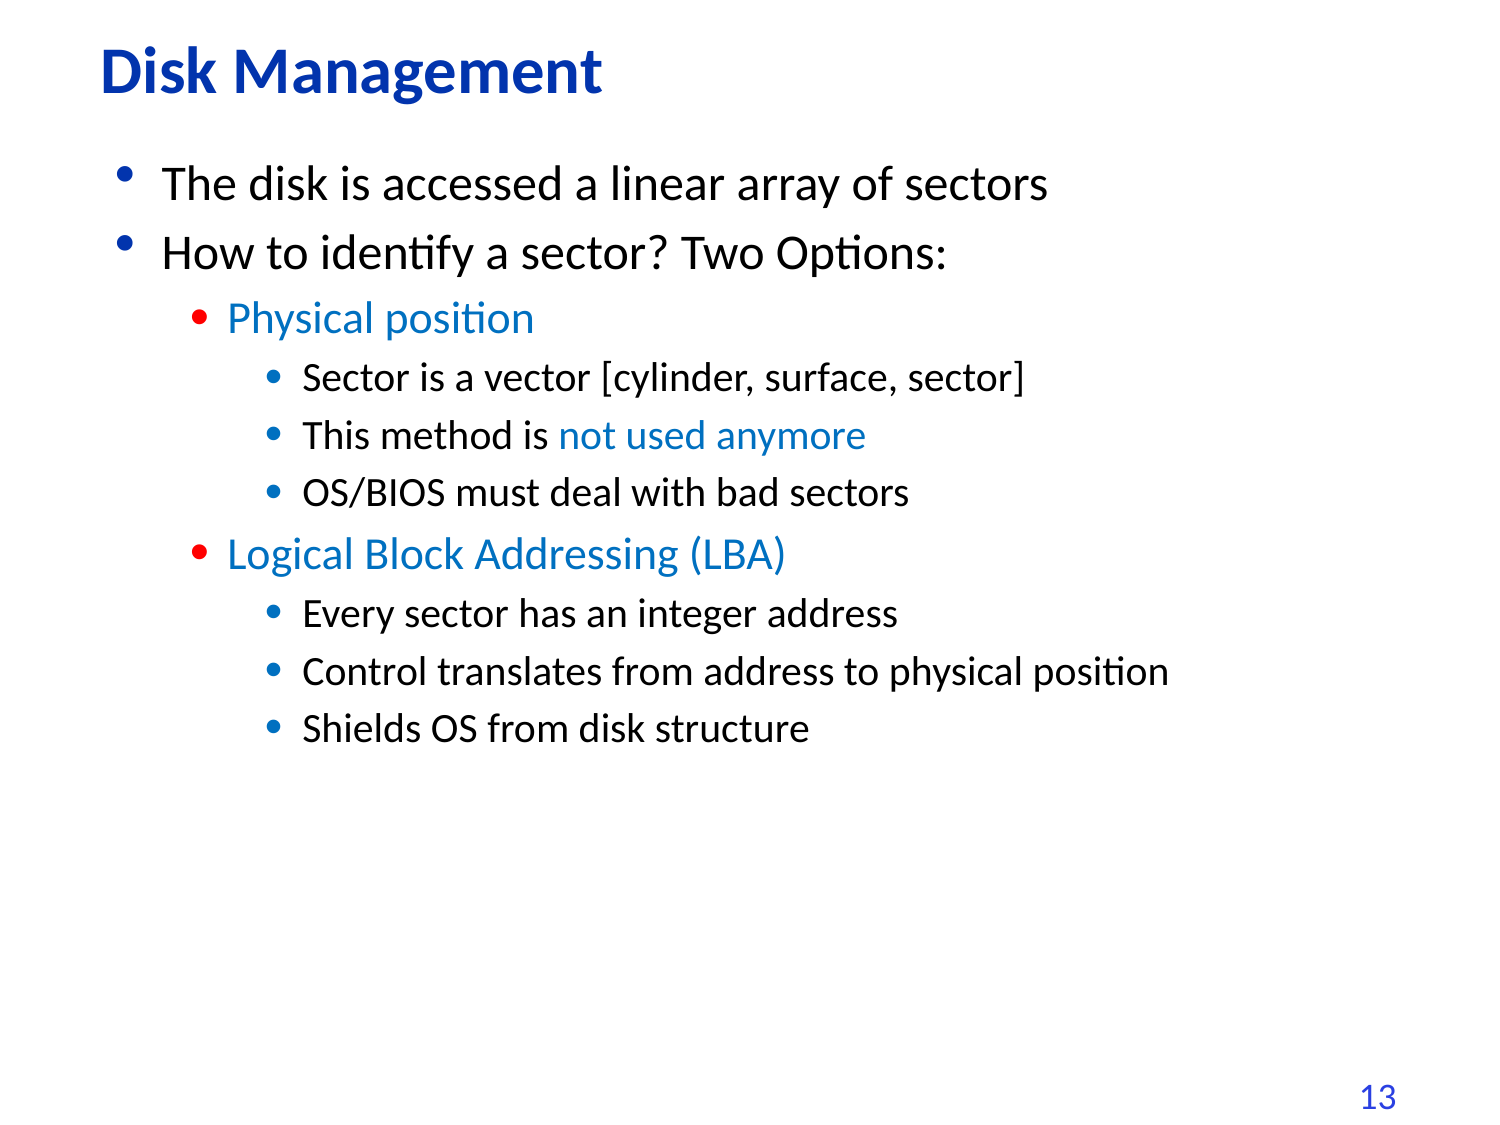

# Disk Management
The disk is accessed a linear array of sectors
How to identify a sector? Two Options:
Physical position
Sector is a vector [cylinder, surface, sector]
This method is not used anymore
OS/BIOS must deal with bad sectors
Logical Block Addressing (LBA)
Every sector has an integer address
Control translates from address to physical position
Shields OS from disk structure